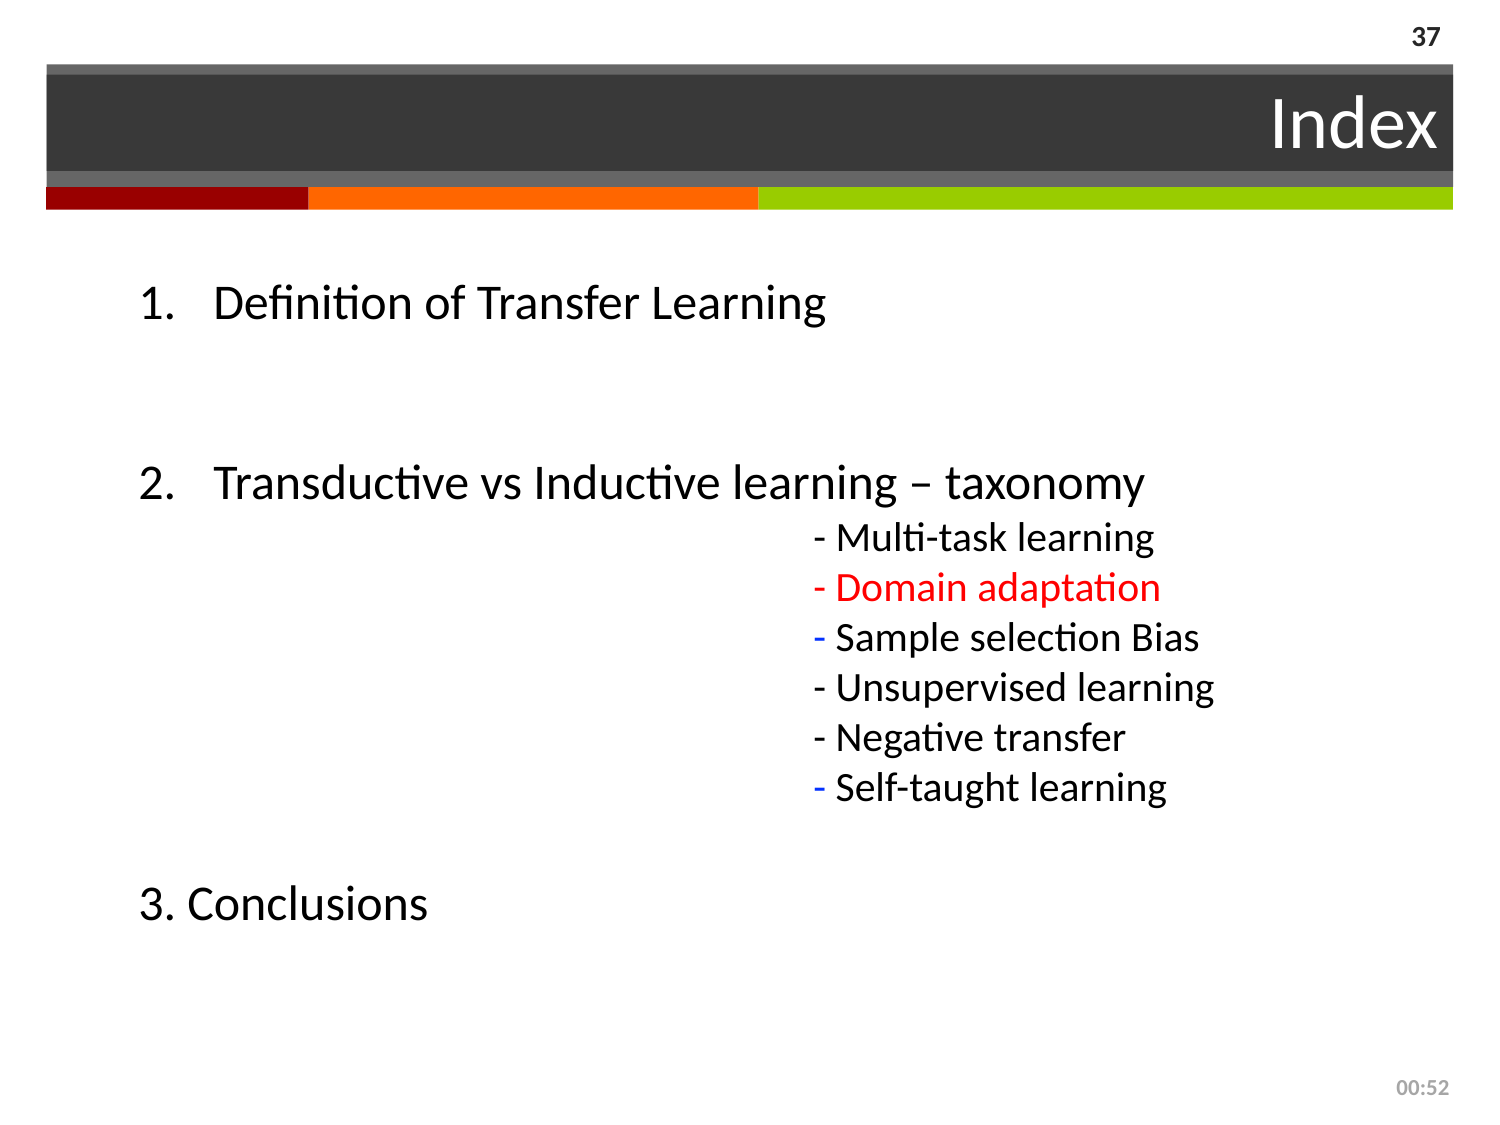

37
# Index
Definition of Transfer Learning

Transductive vs Inductive learning – taxonomy
		- Multi-task learning
		- Domain adaptation
		- Sample selection Bias
 		- Unsupervised learning
		- Negative transfer
		- Self-taught learning

3. Conclusions

00:52